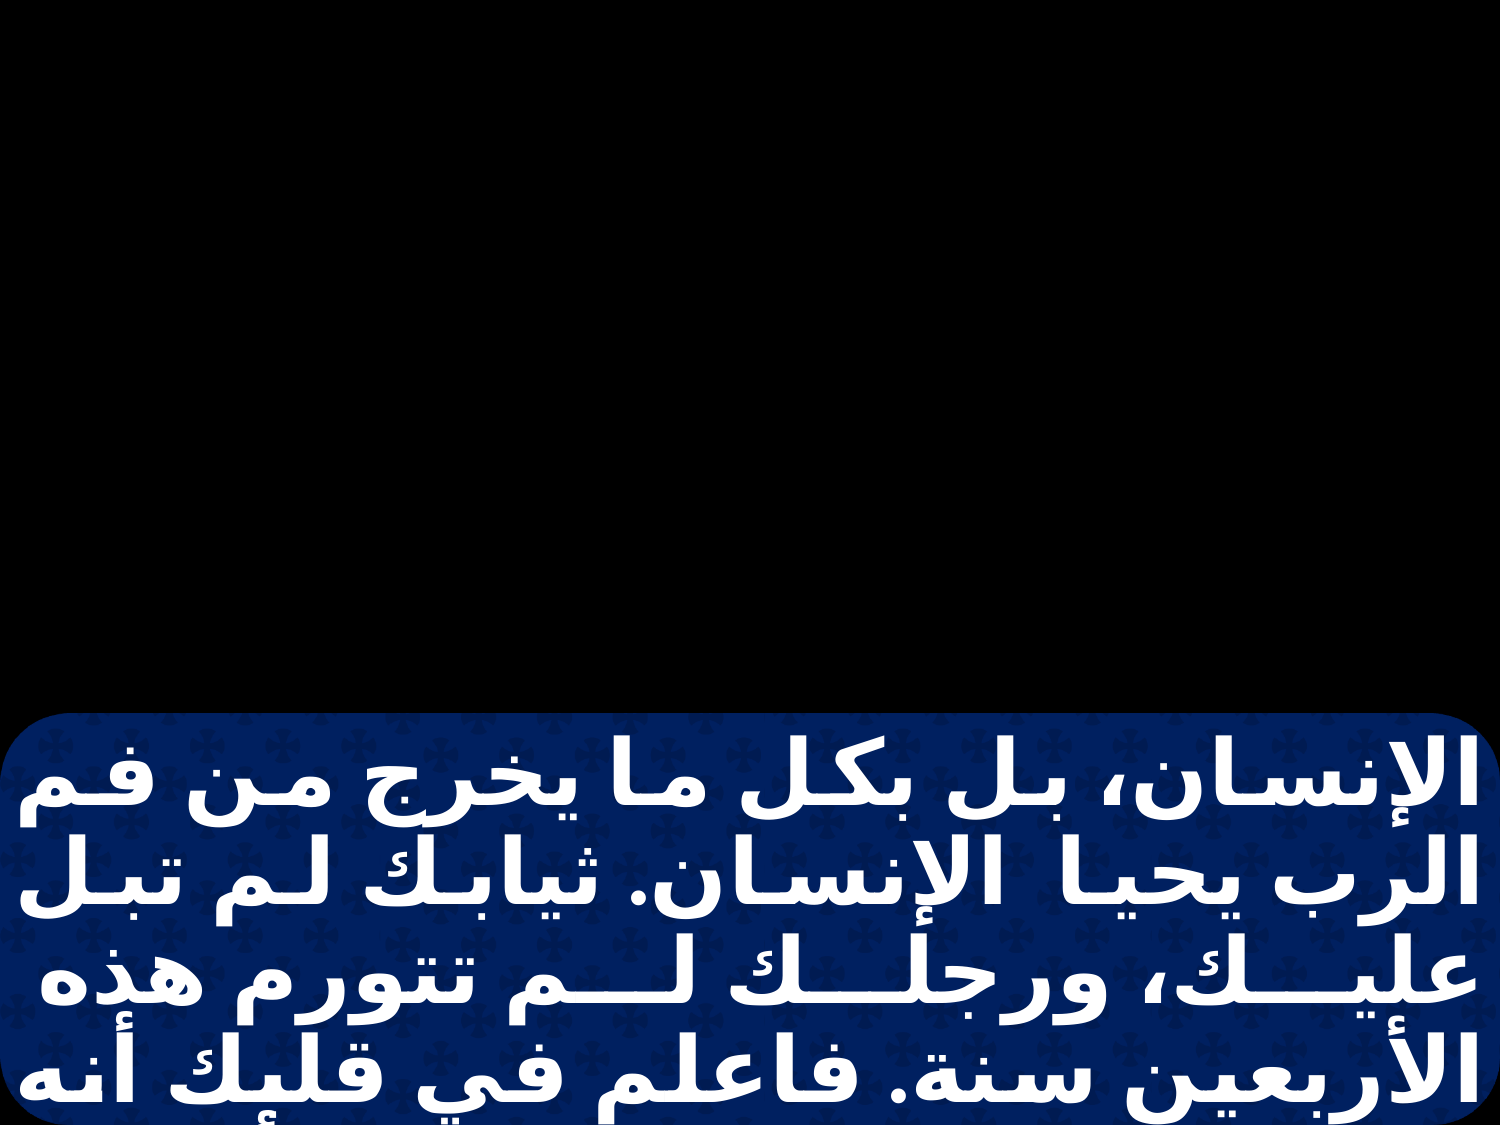

الإنسان، بل بكل ما يخرج من فم الرب يحيا  الإنسان. ثيابك لم تبل عليك، ورجلك لم تتورم هذه  الأربعين سنة. فاعلم في قلبك أنه كما يؤدب المرء  ولده قد أدبك الرب إلهك. فاحفظ وصايا الرب إلهك